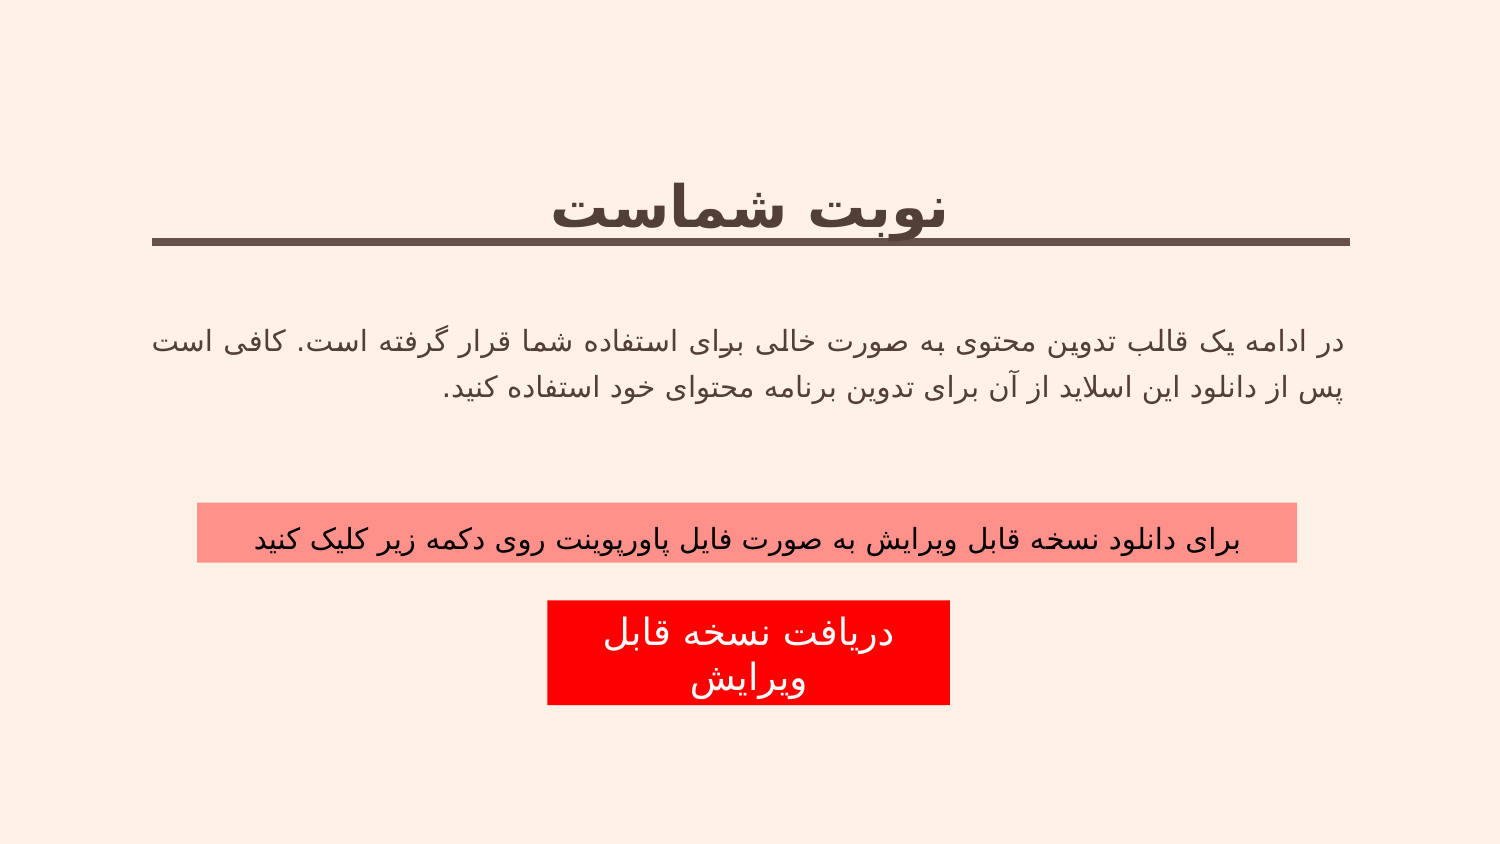

نوبت شماست
در ادامه یک قالب تدوین محتوی به صورت خالی برای استفاده شما قرار گرفته است. کافی است پس از دانلود این اسلاید از آن برای تدوین برنامه محتوای خود استفاده کنید.
برای دانلود نسخه قابل ویرایش به صورت فایل پاورپوینت روی دکمه زیر کلیک کنید
دریافت نسخه قابل ویرایش